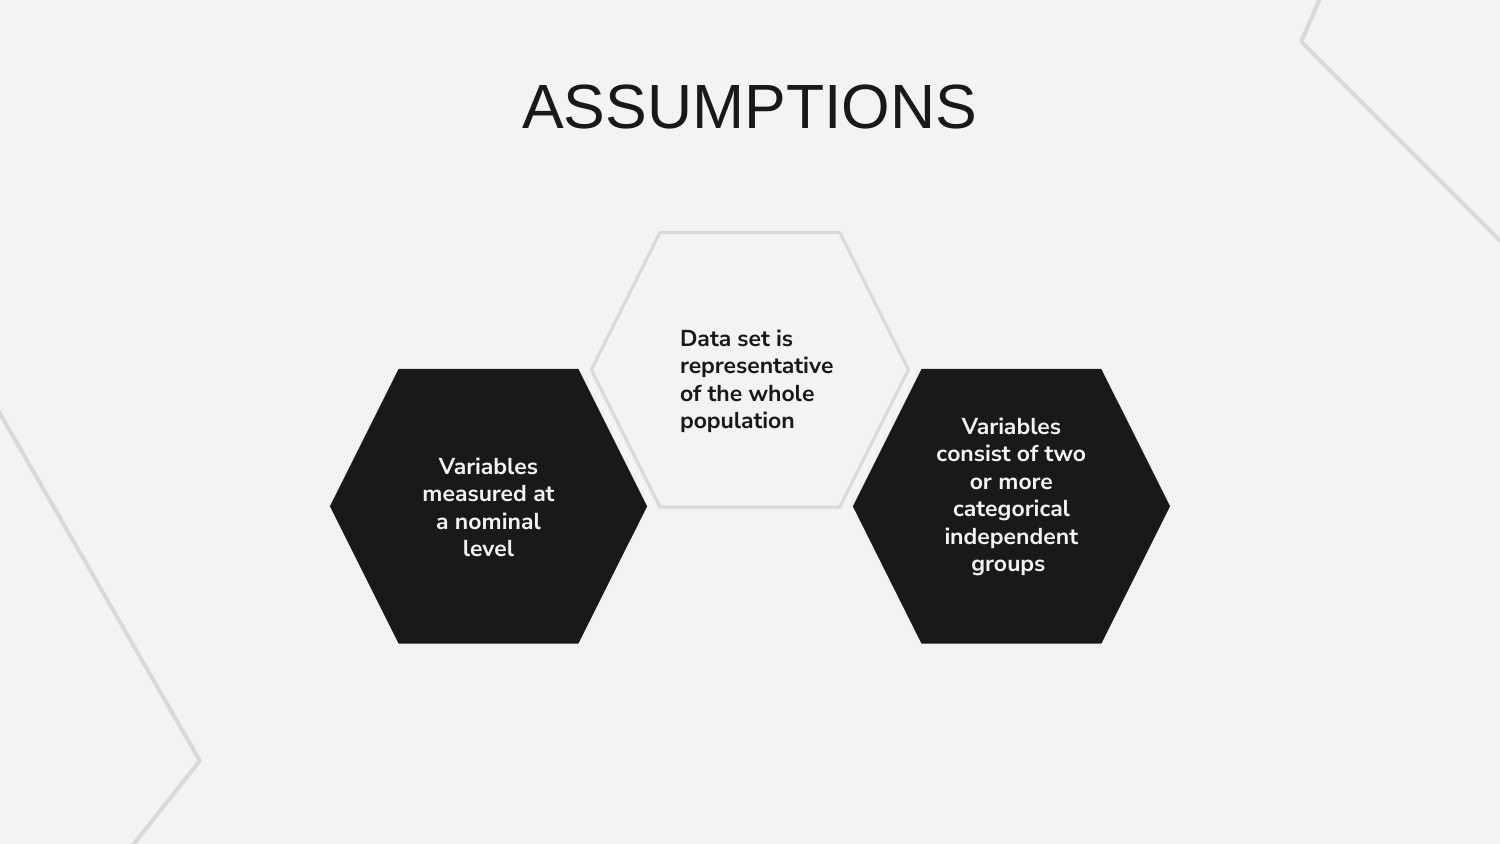

# ASSUMPTIONS

Data set is representative of the whole population

Variables measured at a nominal level
Variables consist of two or more categorical independent groups